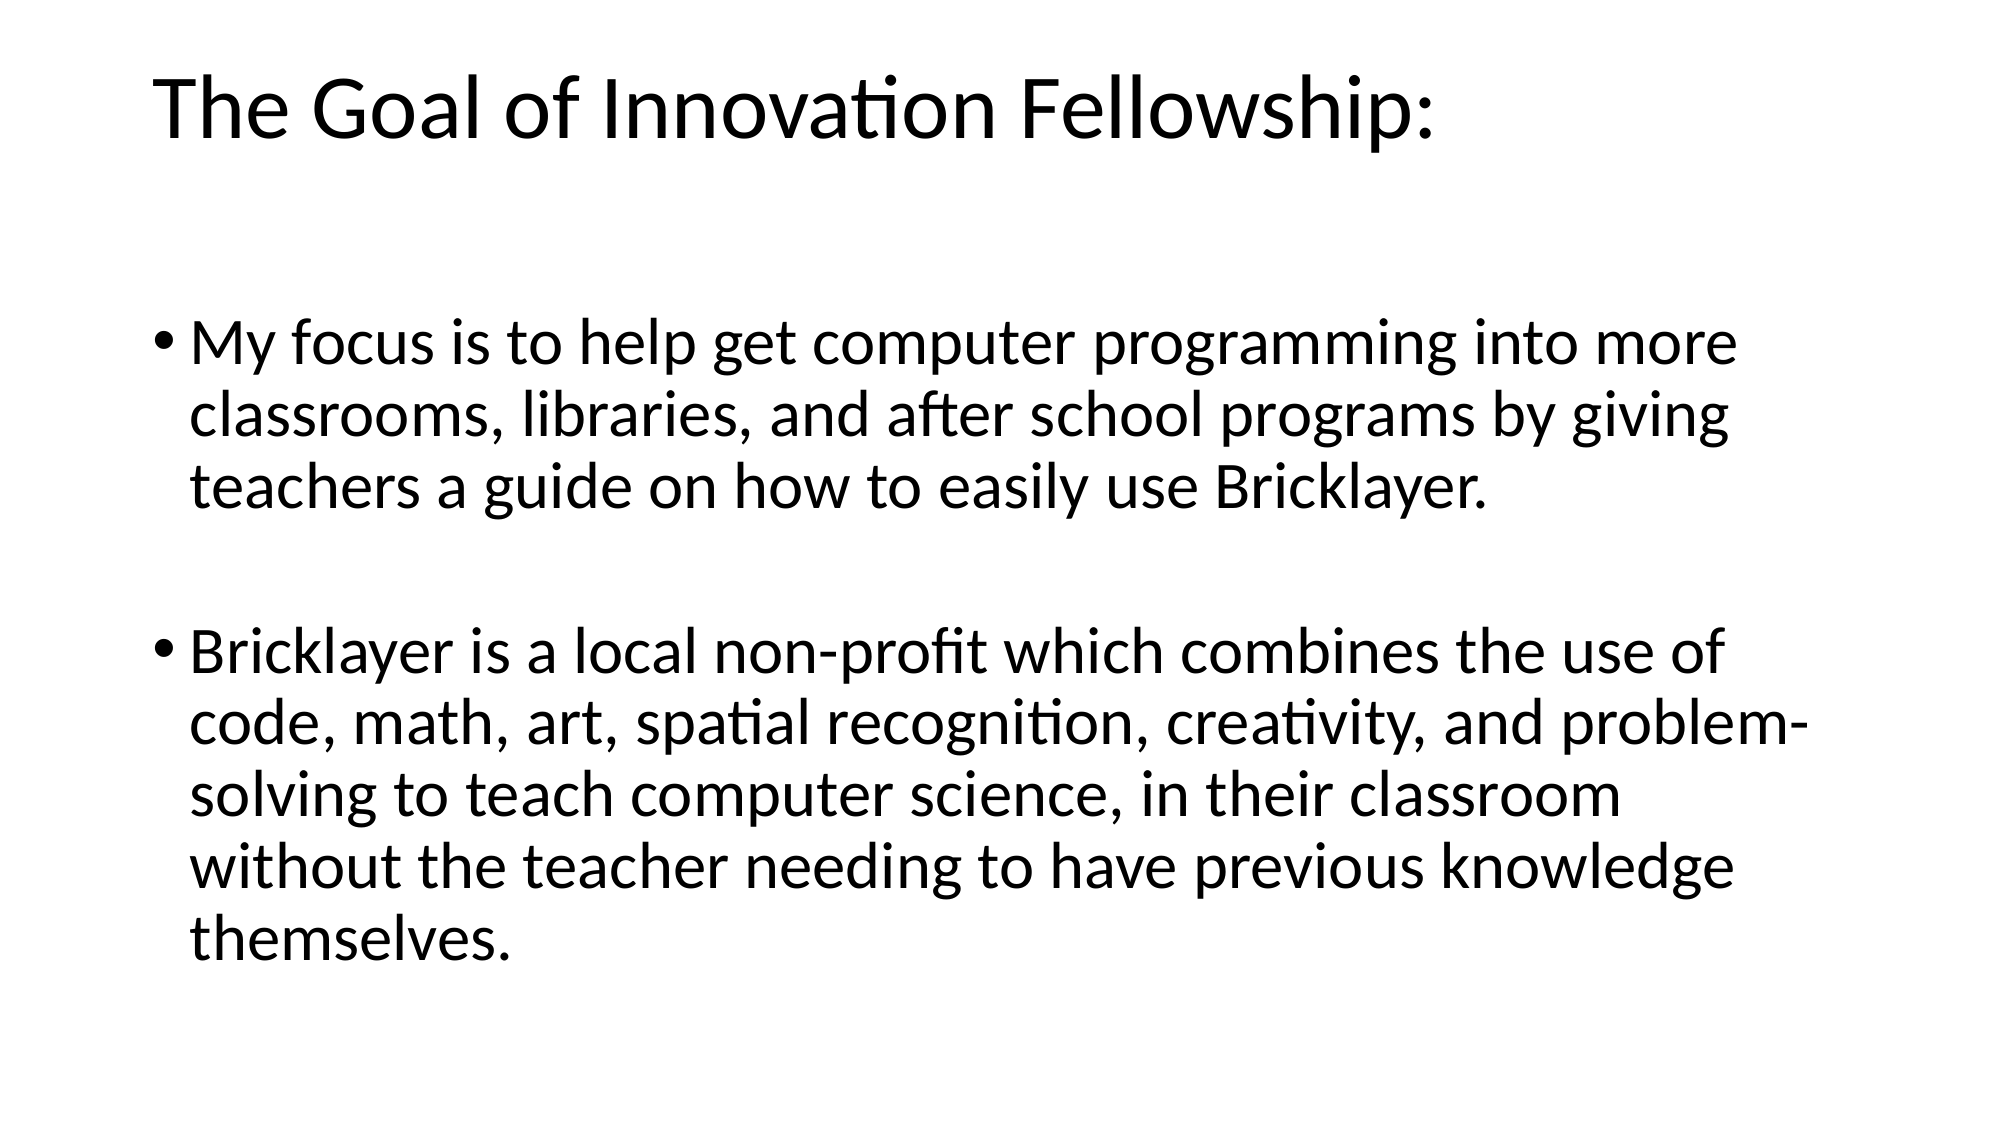

# The Goal of Innovation Fellowship:
My focus is to help get computer programming into more classrooms, libraries, and after school programs by giving teachers a guide on how to easily use Bricklayer.
Bricklayer is a local non-profit which combines the use of code, math, art, spatial recognition, creativity, and problem-solving to teach computer science, in their classroom without the teacher needing to have previous knowledge themselves.